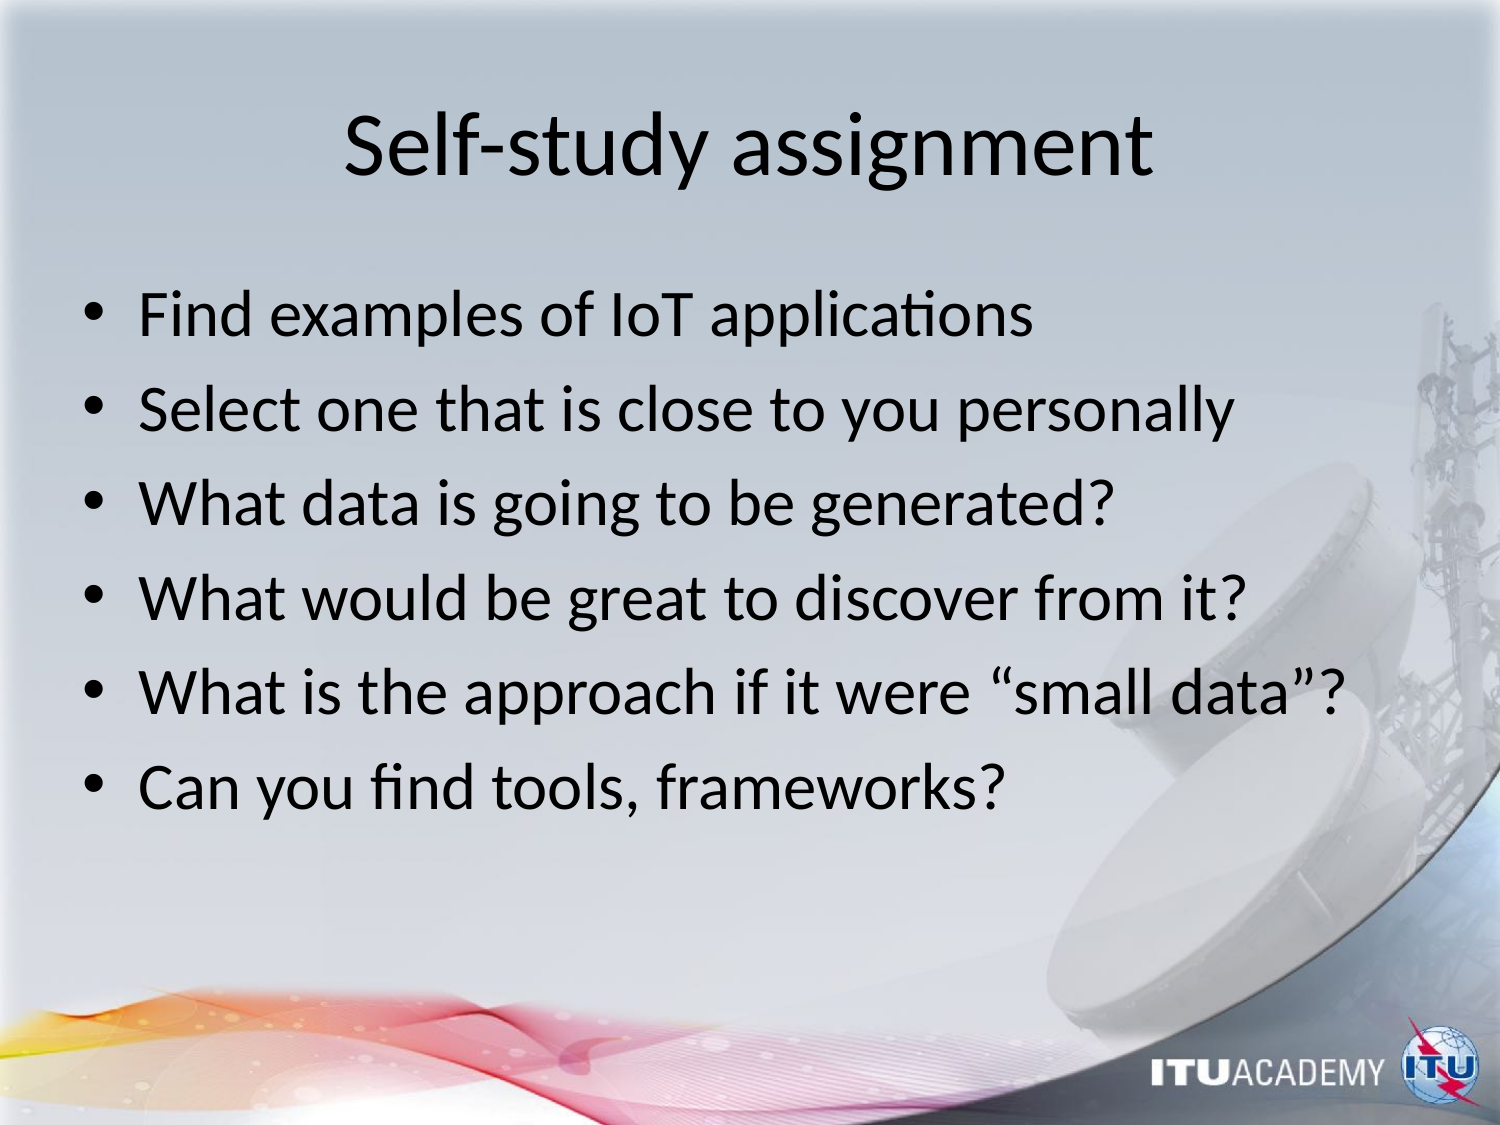

# Self-study assignment
Find examples of IoT applications
Select one that is close to you personally
What data is going to be generated?
What would be great to discover from it?
What is the approach if it were “small data”?
Can you find tools, frameworks?